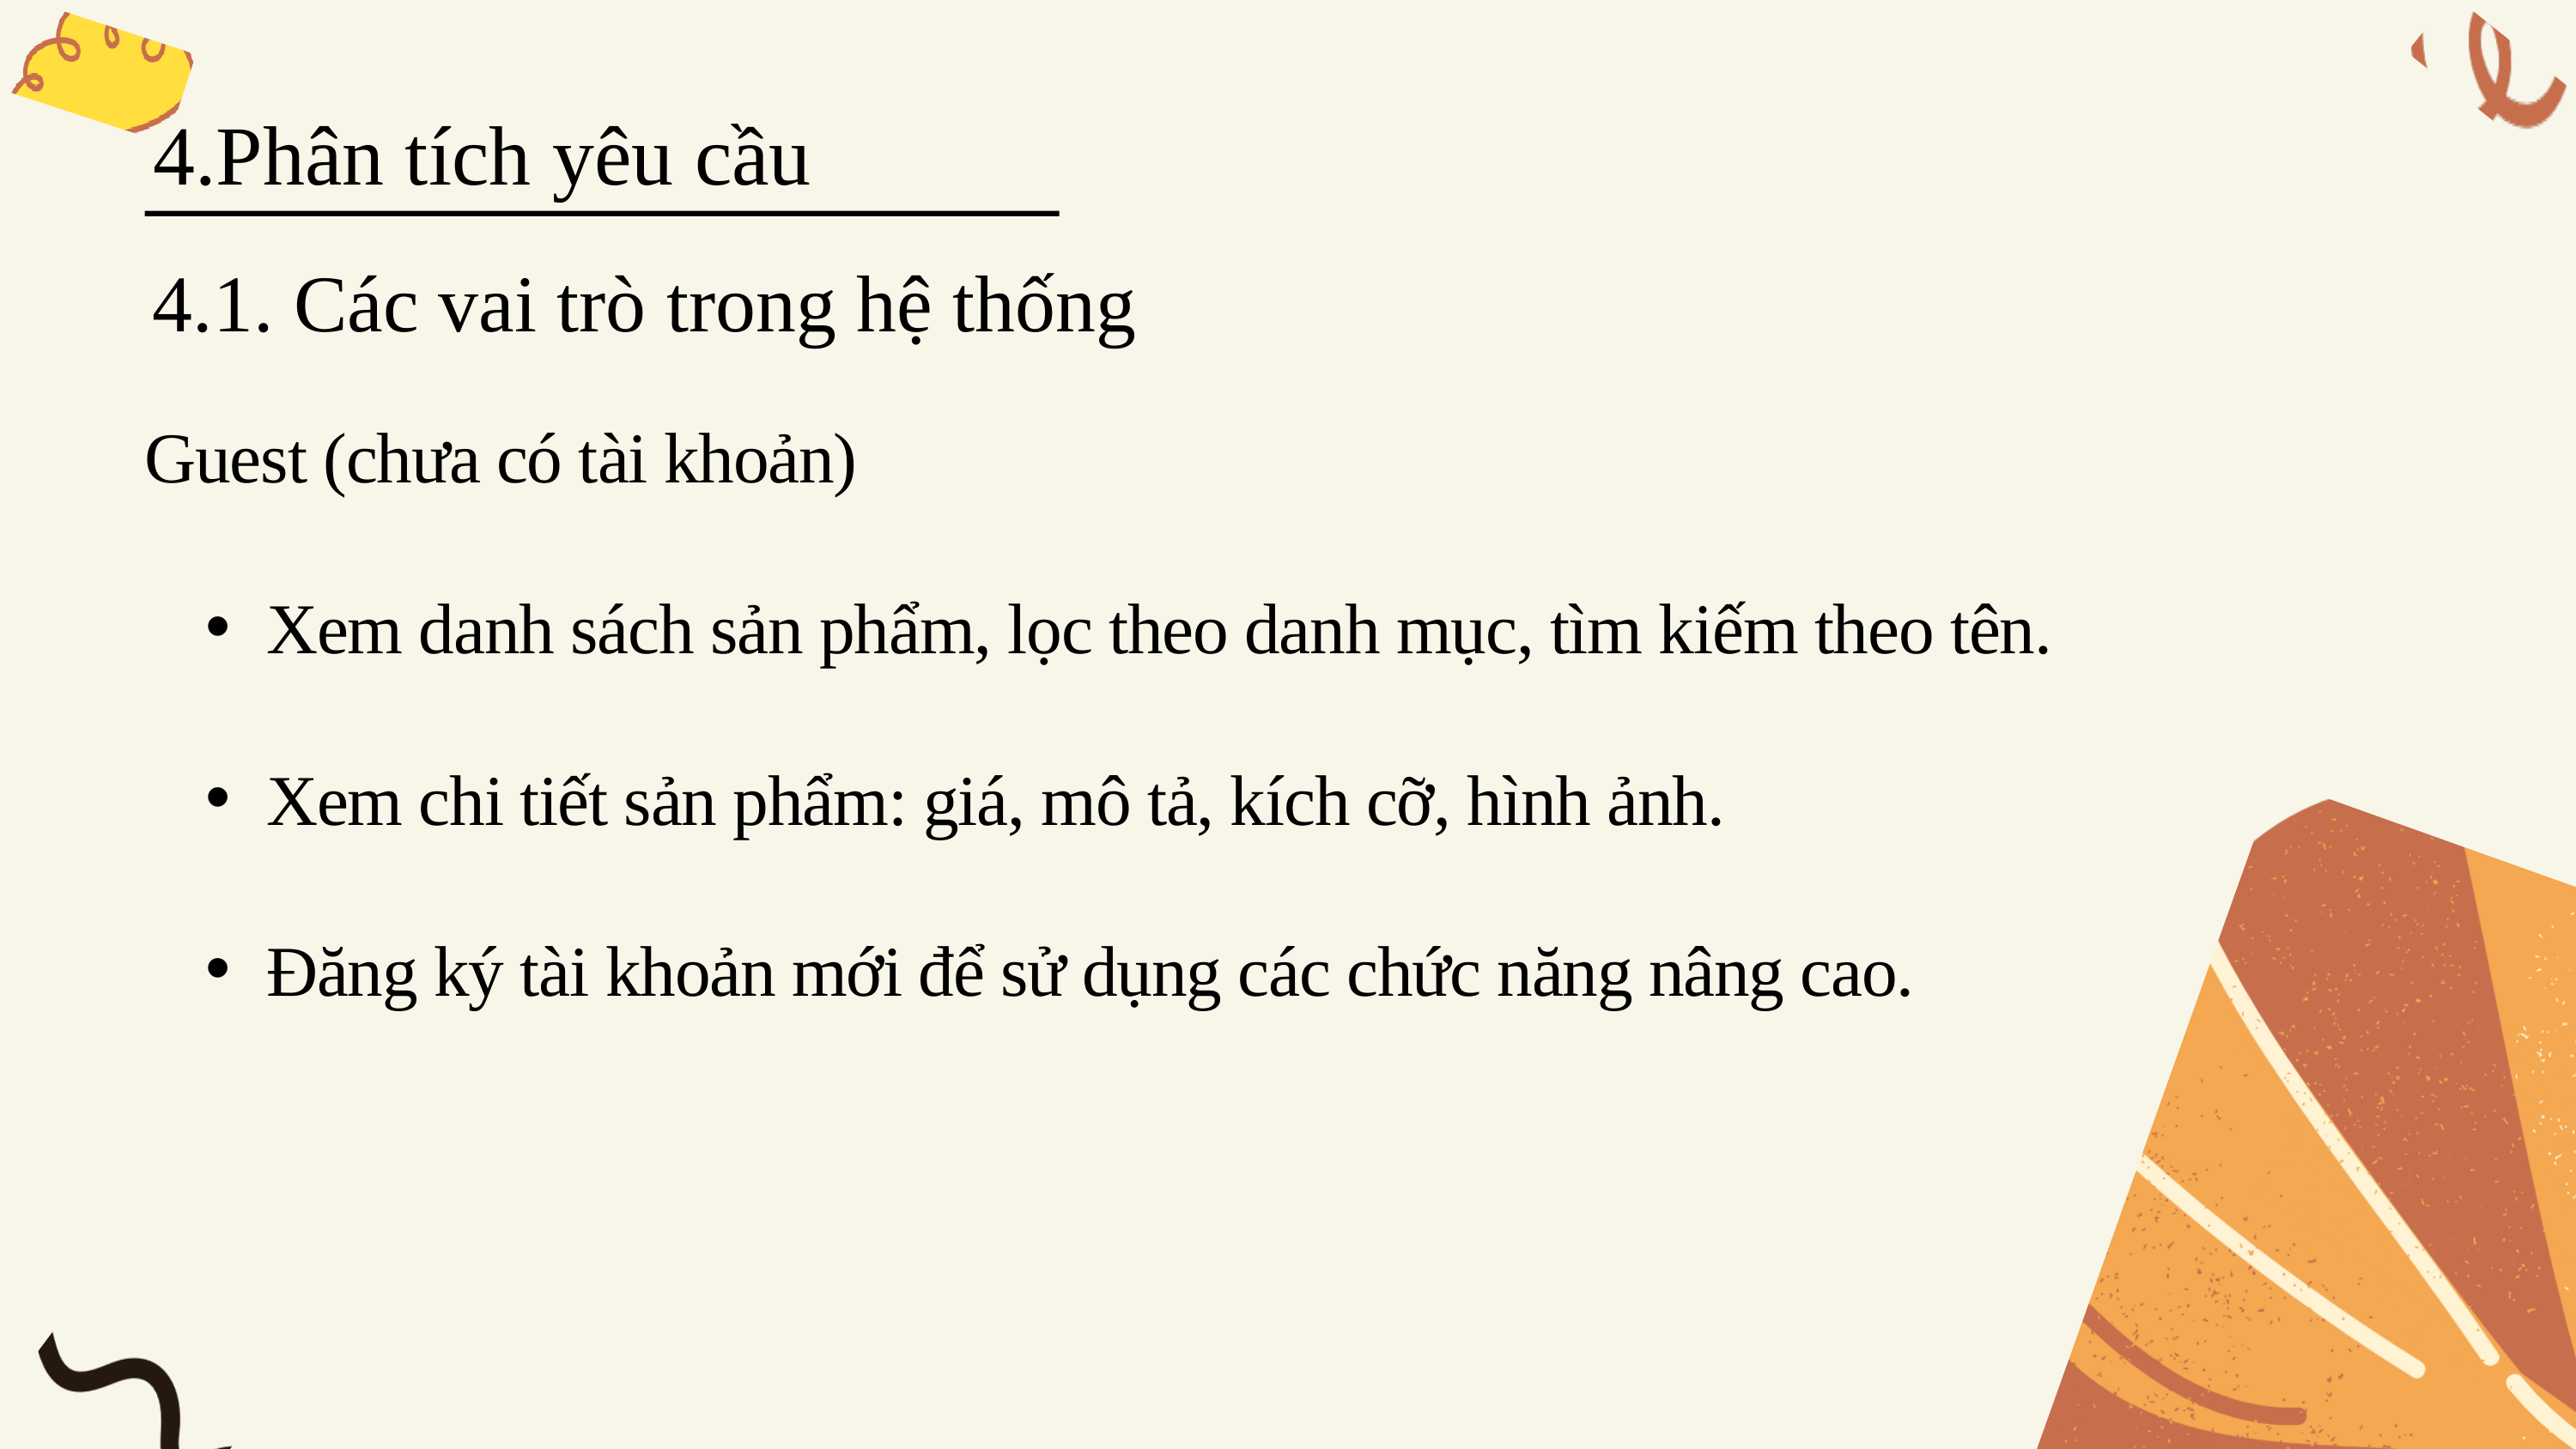

4.Phân tích yêu cầu

4.1. Các vai trò trong hệ thống
Guest (chưa có tài khoản)
Xem danh sách sản phẩm, lọc theo danh mục, tìm kiếm theo tên.
Xem chi tiết sản phẩm: giá, mô tả, kích cỡ, hình ảnh.
Đăng ký tài khoản mới để sử dụng các chức năng nâng cao.